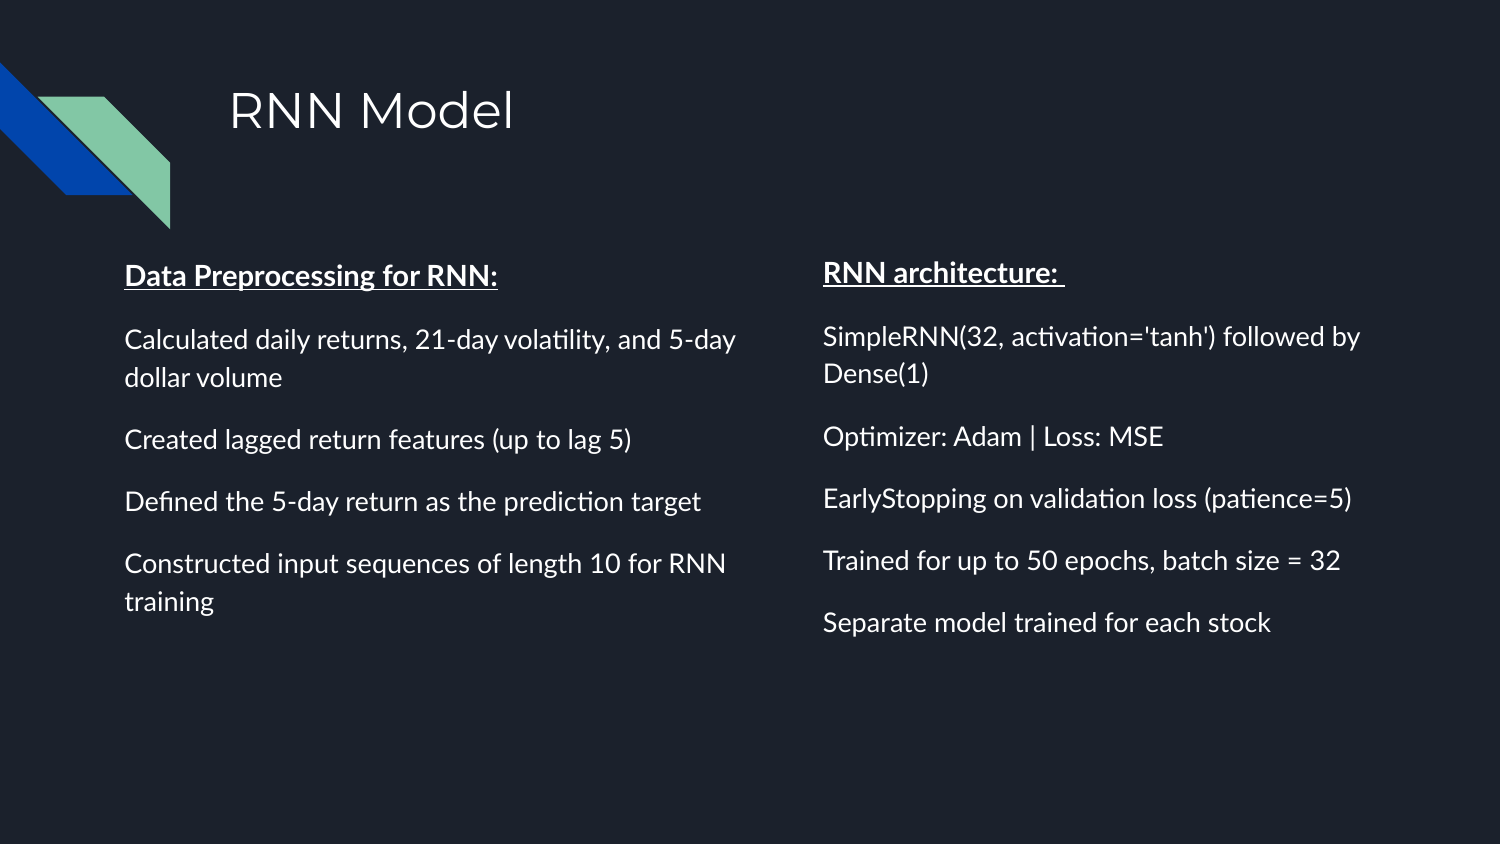

# RNN Model
RNN architecture:
SimpleRNN(32, activation='tanh') followed by Dense(1)
Optimizer: Adam | Loss: MSE
EarlyStopping on validation loss (patience=5)
Trained for up to 50 epochs, batch size = 32
Separate model trained for each stock

Data Preprocessing for RNN:
Calculated daily returns, 21-day volatility, and 5-day dollar volume
Created lagged return features (up to lag 5)
Defined the 5-day return as the prediction target
Constructed input sequences of length 10 for RNN training